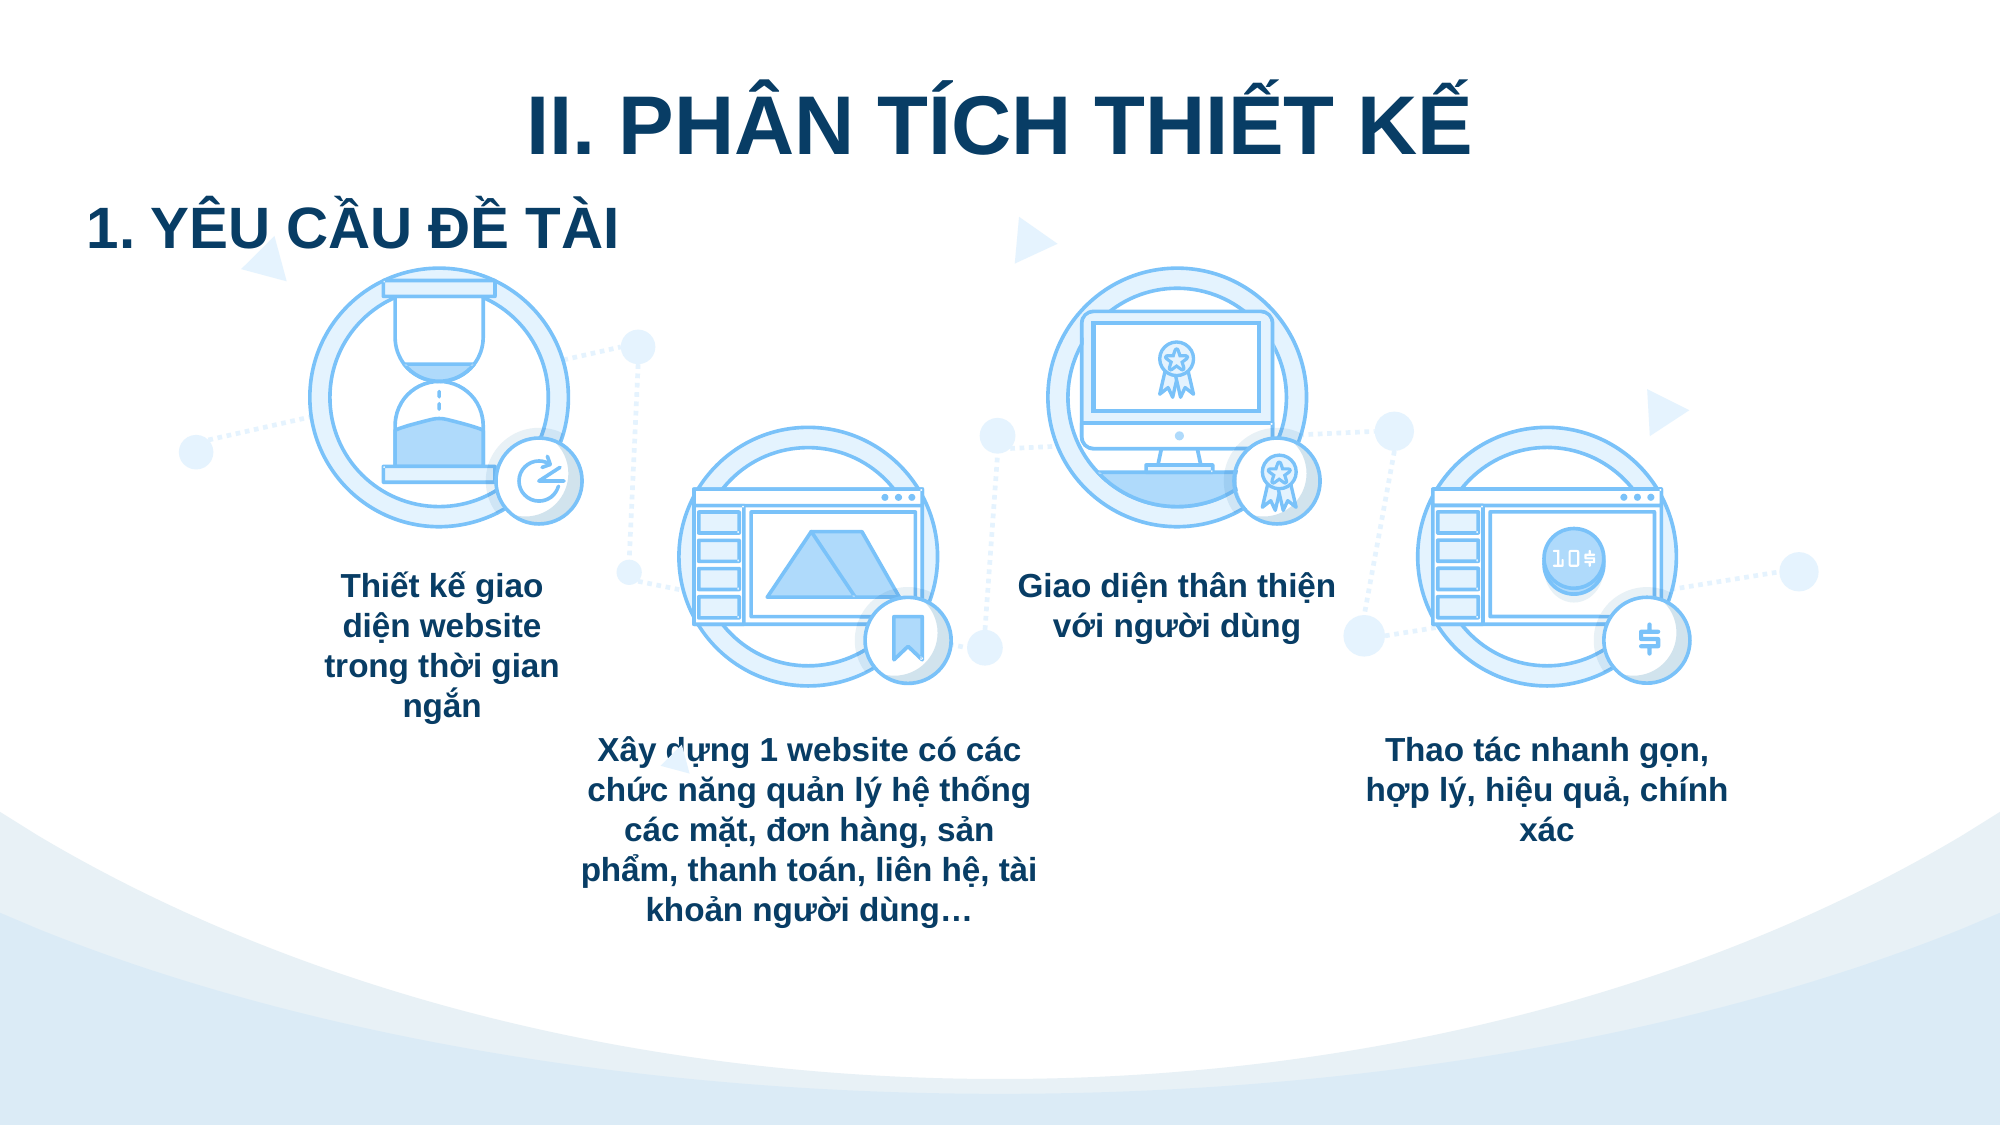

II. PHÂN TÍCH THIẾT KẾ
1. YÊU CẦU ĐỀ TÀI

Thiết kế giao diện website trong thời gian ngắn
Giao diện thân thiện với người dùng

Xây dựng 1 website có các chức năng quản lý hệ thống các mặt, đơn hàng, sản phẩm, thanh toán, liên hệ, tài khoản người dùng…
Thao tác nhanh gọn, hợp lý, hiệu quả, chính xác